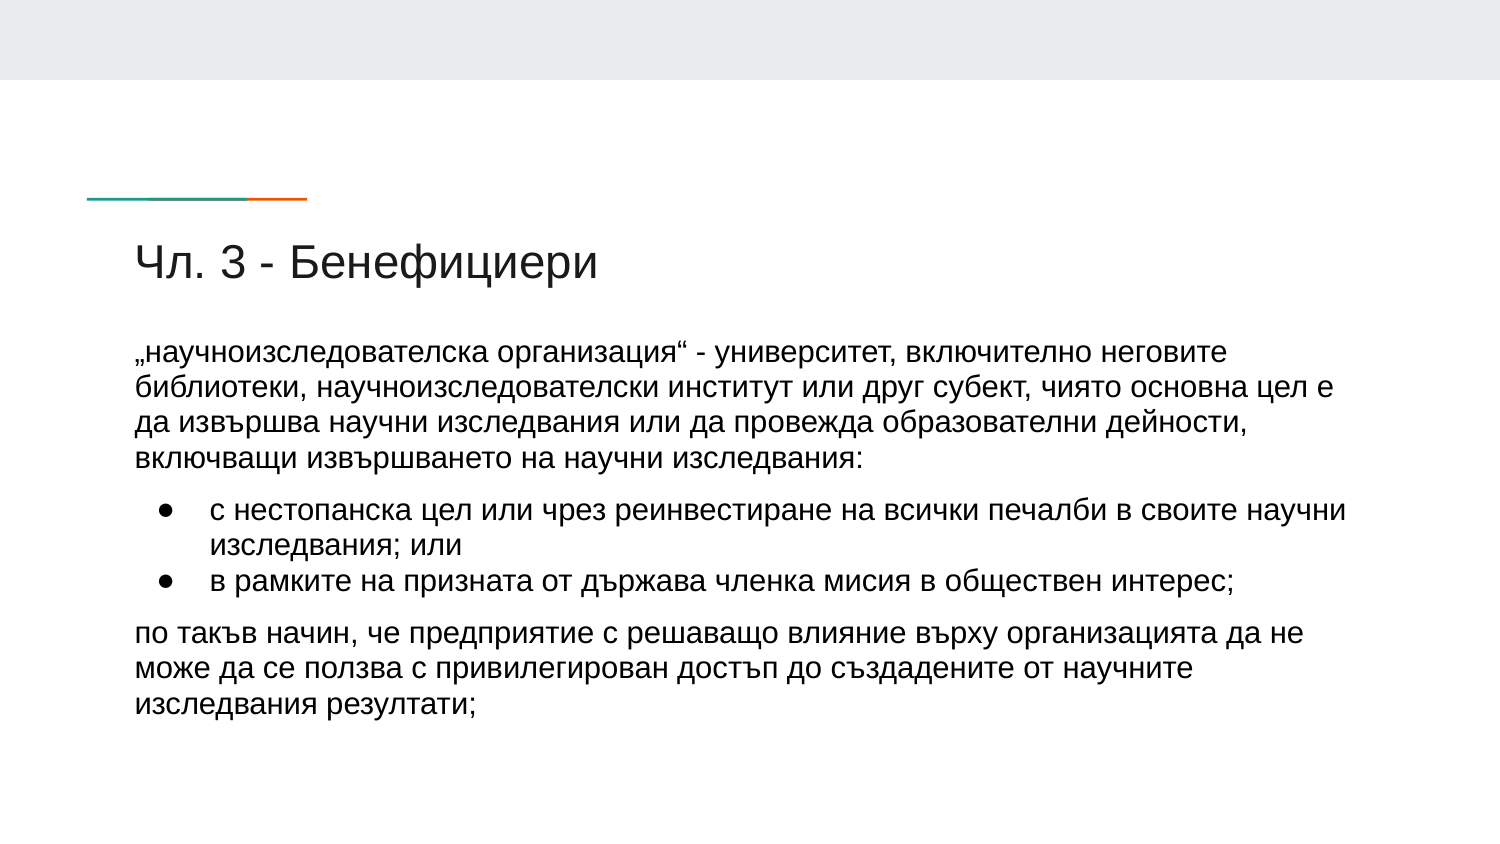

# Чл. 3 - Бенефициери
„научноизследователска организация“ - университет, включително неговите библиотеки, научноизследователски институт или друг субект, чиято основна цел е да извършва научни изследвания или да провежда образователни дейности, включващи извършването на научни изследвания:
с нестопанска цел или чрез реинвестиране на всички печалби в своите научни изследвания; или
в рамките на призната от държава членка мисия в обществен интерес;
по такъв начин, че предприятие с решаващо влияние върху организацията да не може да се ползва с привилегирован достъп до създадените от научните изследвания резултати;